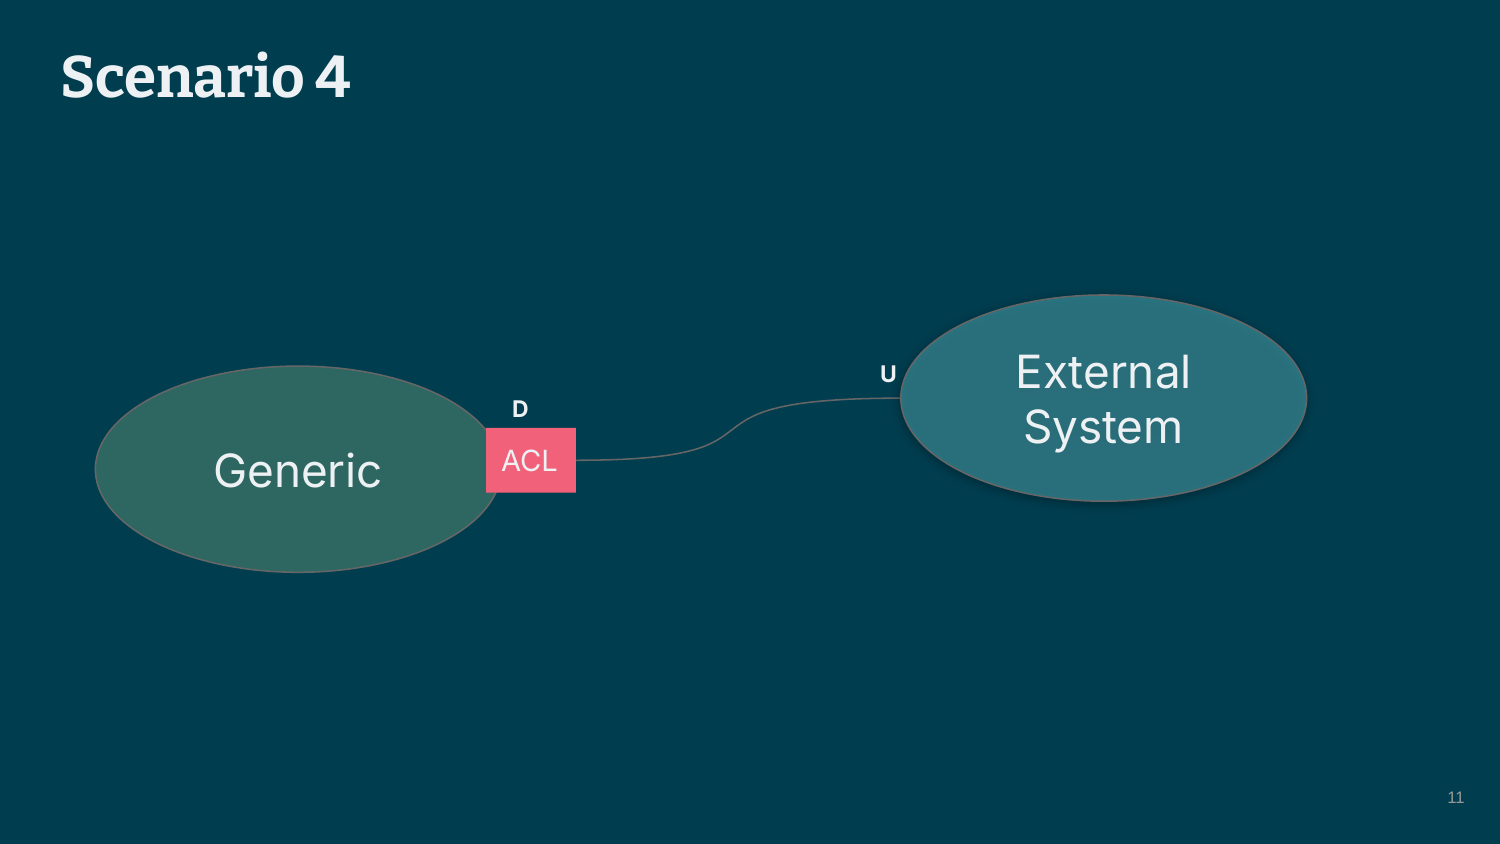

# Scenario 4
External System
U
Generic
D
ACL
11